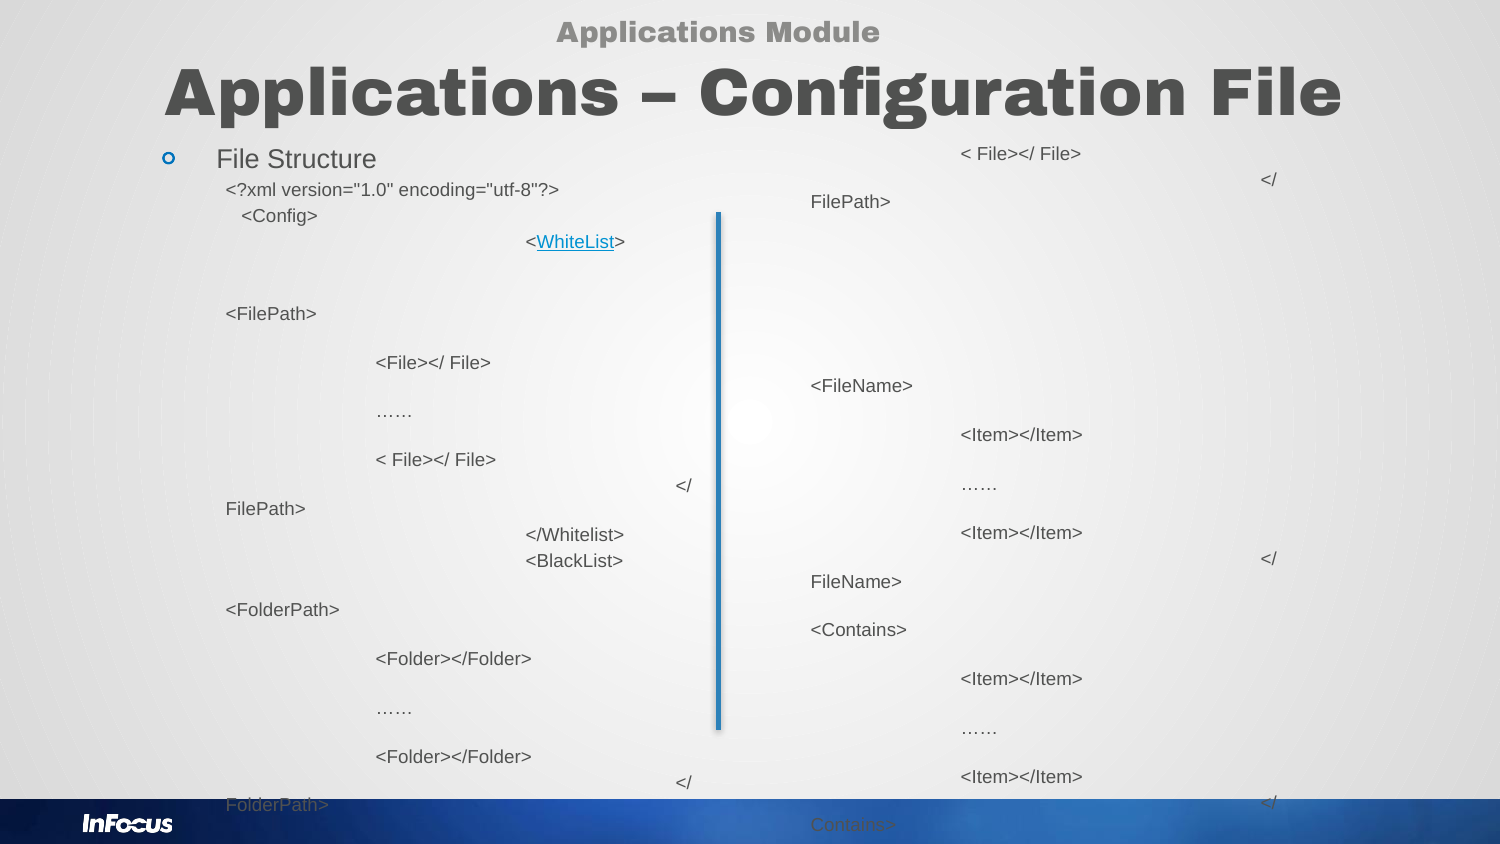

Applications Module
Applications – Configuration File
File Structure
<?xml version="1.0" encoding="utf-8"?>
   <Config>
 		<WhiteList>
			<FilePath>
				<File></ File>
				……
				< File></ File>
			</ FilePath>
		</Whitelist>
		<BlackList>
			<FolderPath>
				<Folder></Folder>
				……
				<Folder></Folder>
			</FolderPath>
			<FilePath>
				<File></ File>
				……
				< File></ File>
			</ FilePath>

<FileName>
				<Item></Item>
				……
				<Item></Item>
			</FileName>
			<Contains>
				<Item></Item>
				……
				<Item></Item>
			</Contains>

		</BlackList>
	</Config>